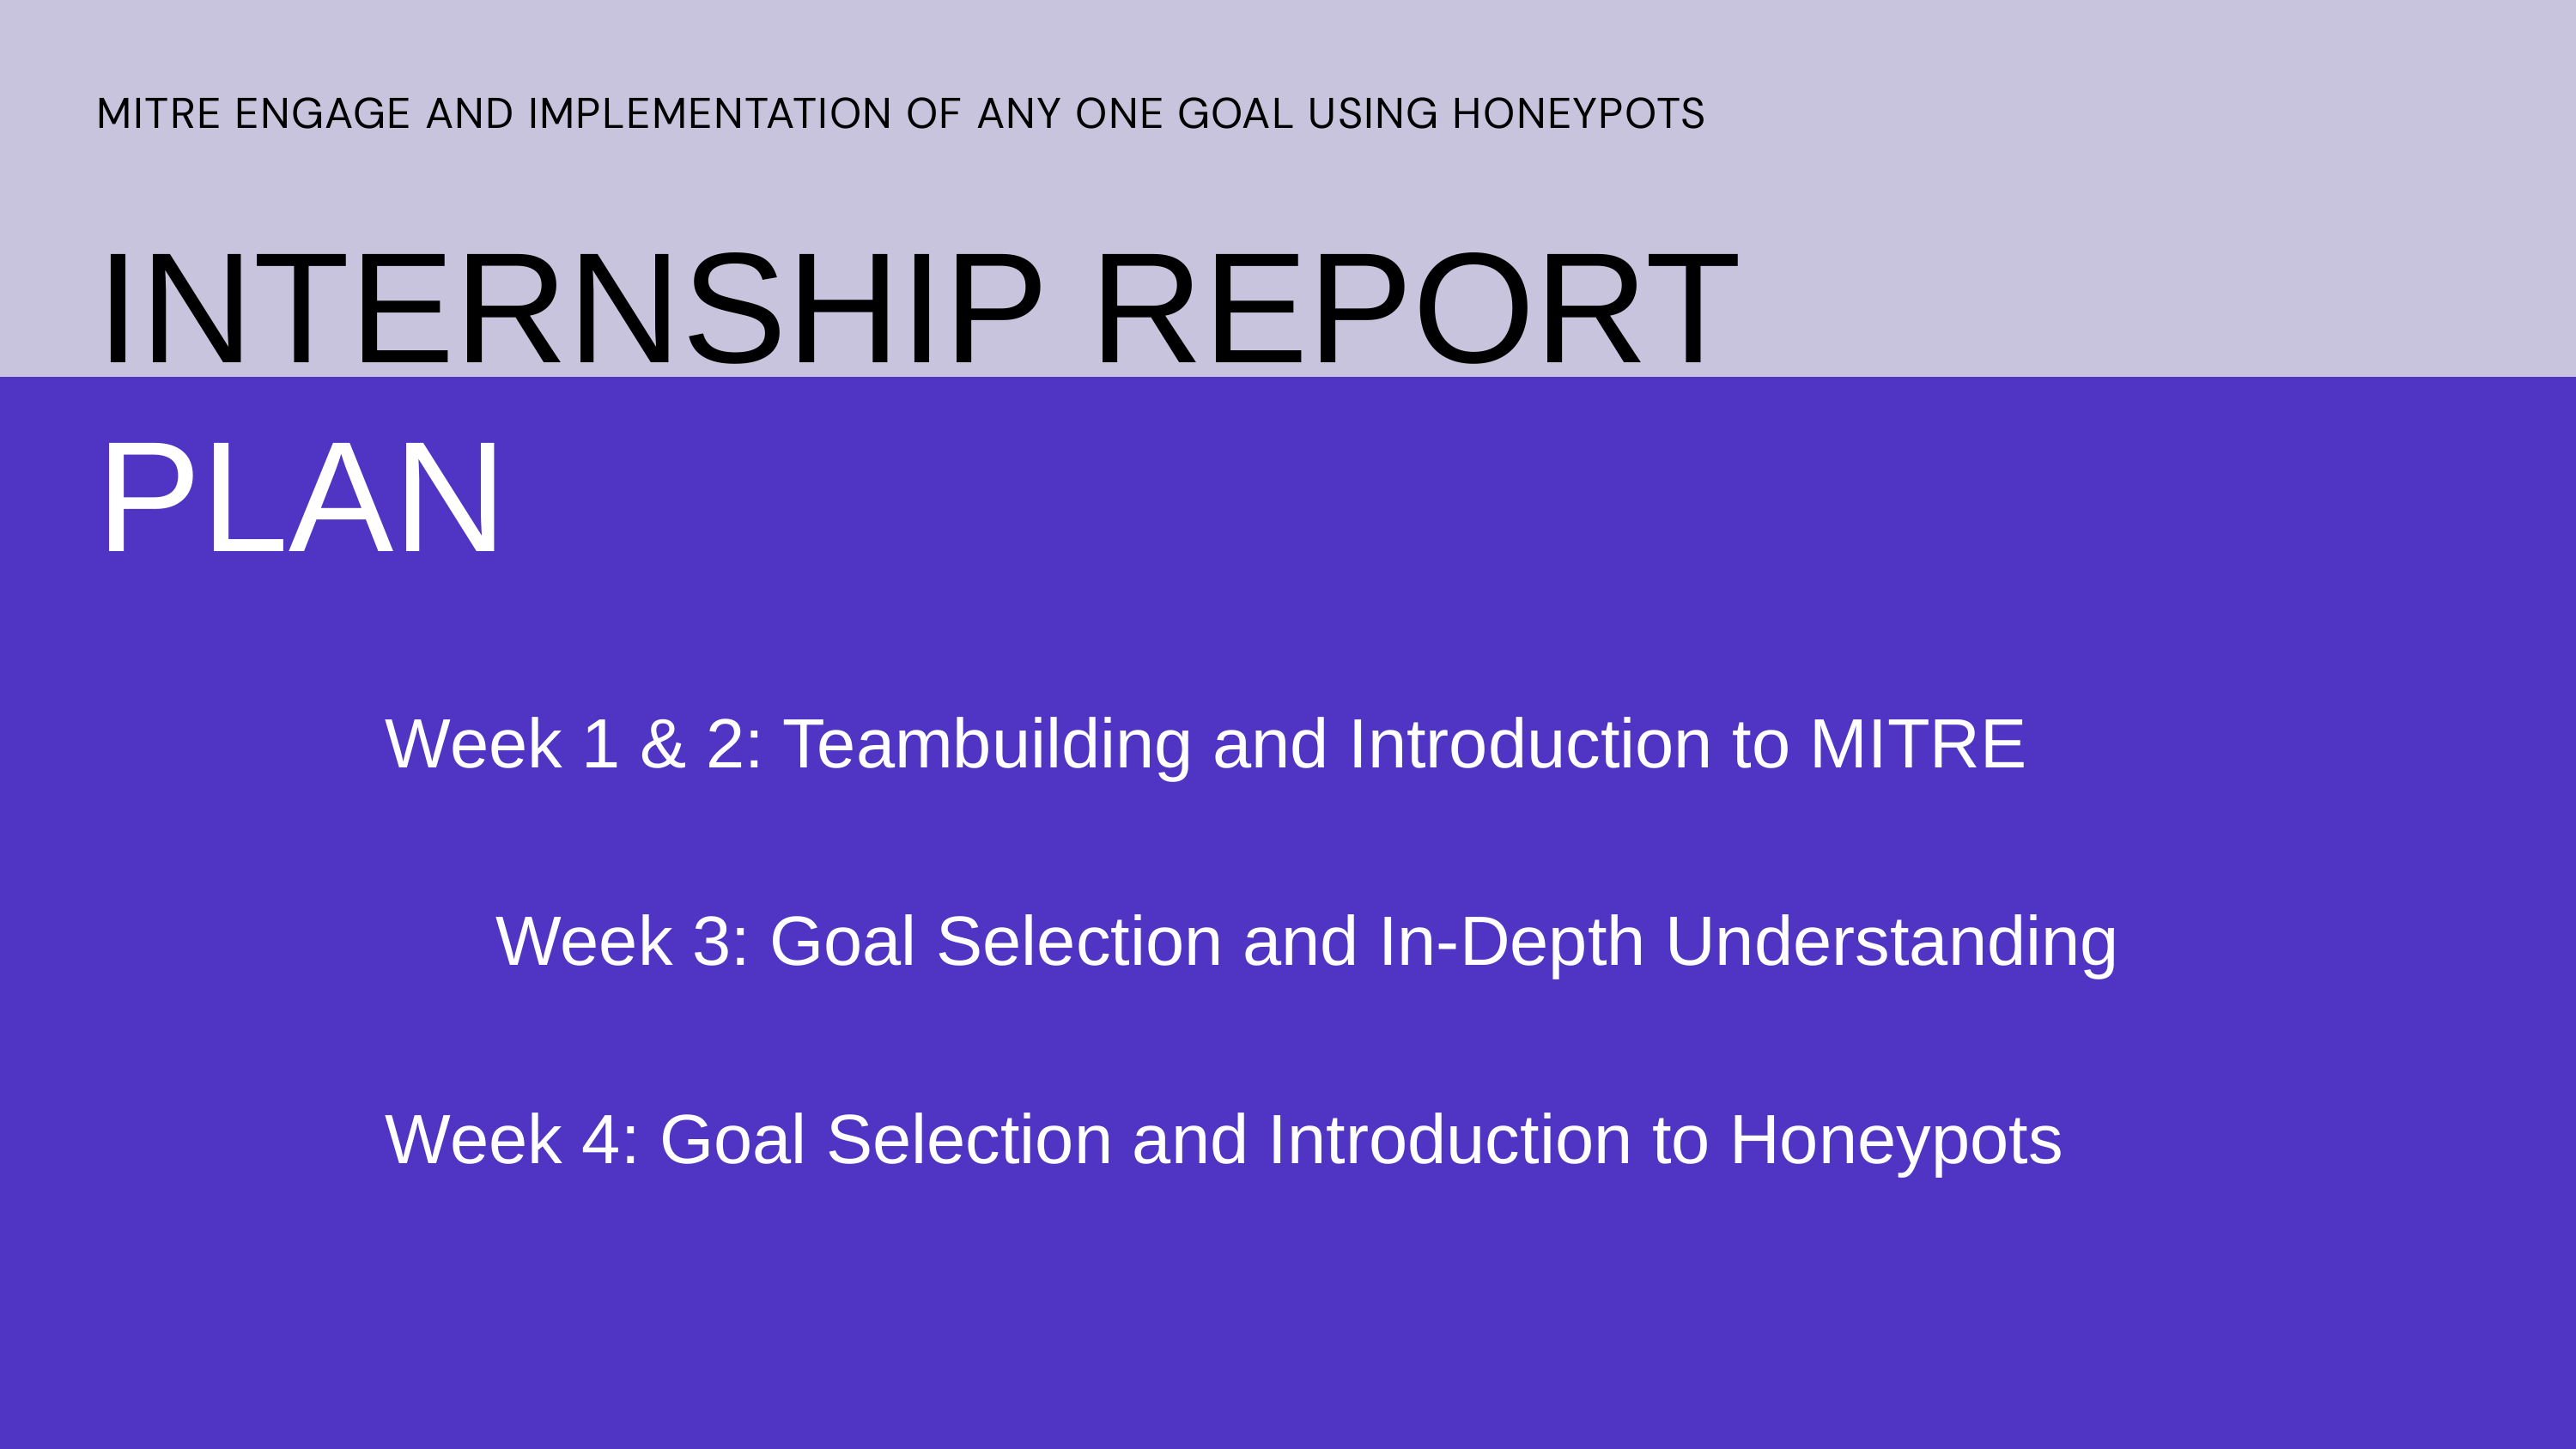

MITRE ENGAGE AND IMPLEMENTATION OF ANY ONE GOAL USING HONEYPOTS
INTERNSHIP REPORT PLAN
Week 1 & 2: Teambuilding and Introduction to MITRE
Week 3: Goal Selection and In-Depth Understanding
Week 4: Goal Selection and Introduction to Honeypots